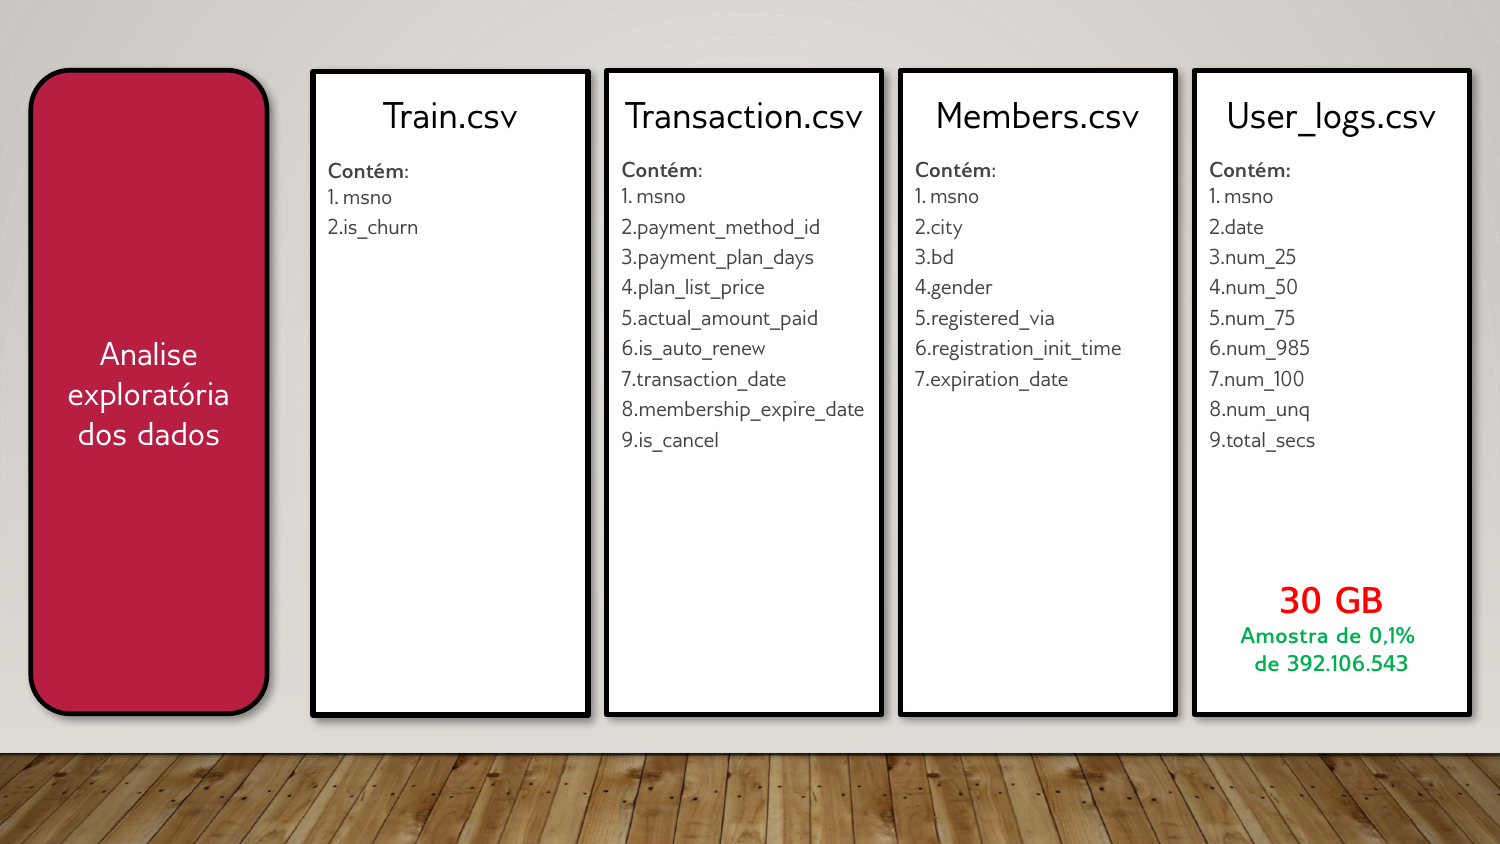

Analise exploratória dos dados

Transaction.csv

Contém:
msno
payment_method_id
payment_plan_days
plan_list_price
actual_amount_paid
is_auto_renew
transaction_date
membership_expire_date
is_cancel

Members.csv

Contém:
msno
city
bd
gender
registered_via
registration_init_time
expiration_date

User_logs.csv

Contém:
msno
date
num_25
num_50
num_75
num_985
num_100
num_unq
total_secs

Train.csv

Contém:
msno
is_churn

30 GB
Amostra de 0,1%
de 392.106.543